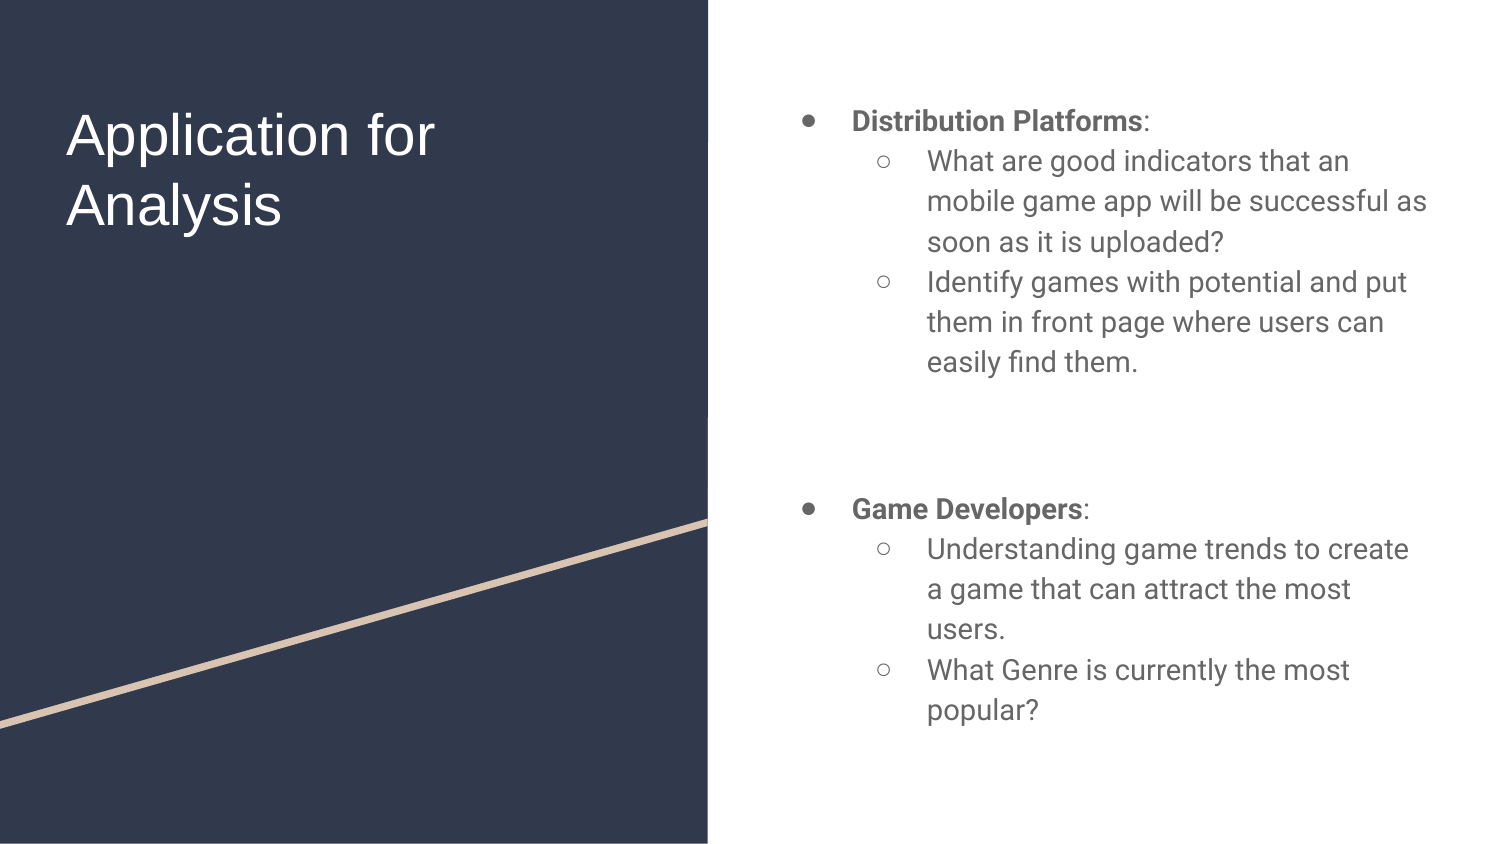

# Application for Analysis
Distribution Platforms:
What are good indicators that an mobile game app will be successful as soon as it is uploaded?
Identify games with potential and put them in front page where users can easily find them.

Game Developers:
Understanding game trends to create a game that can attract the most users.
What Genre is currently the most popular?